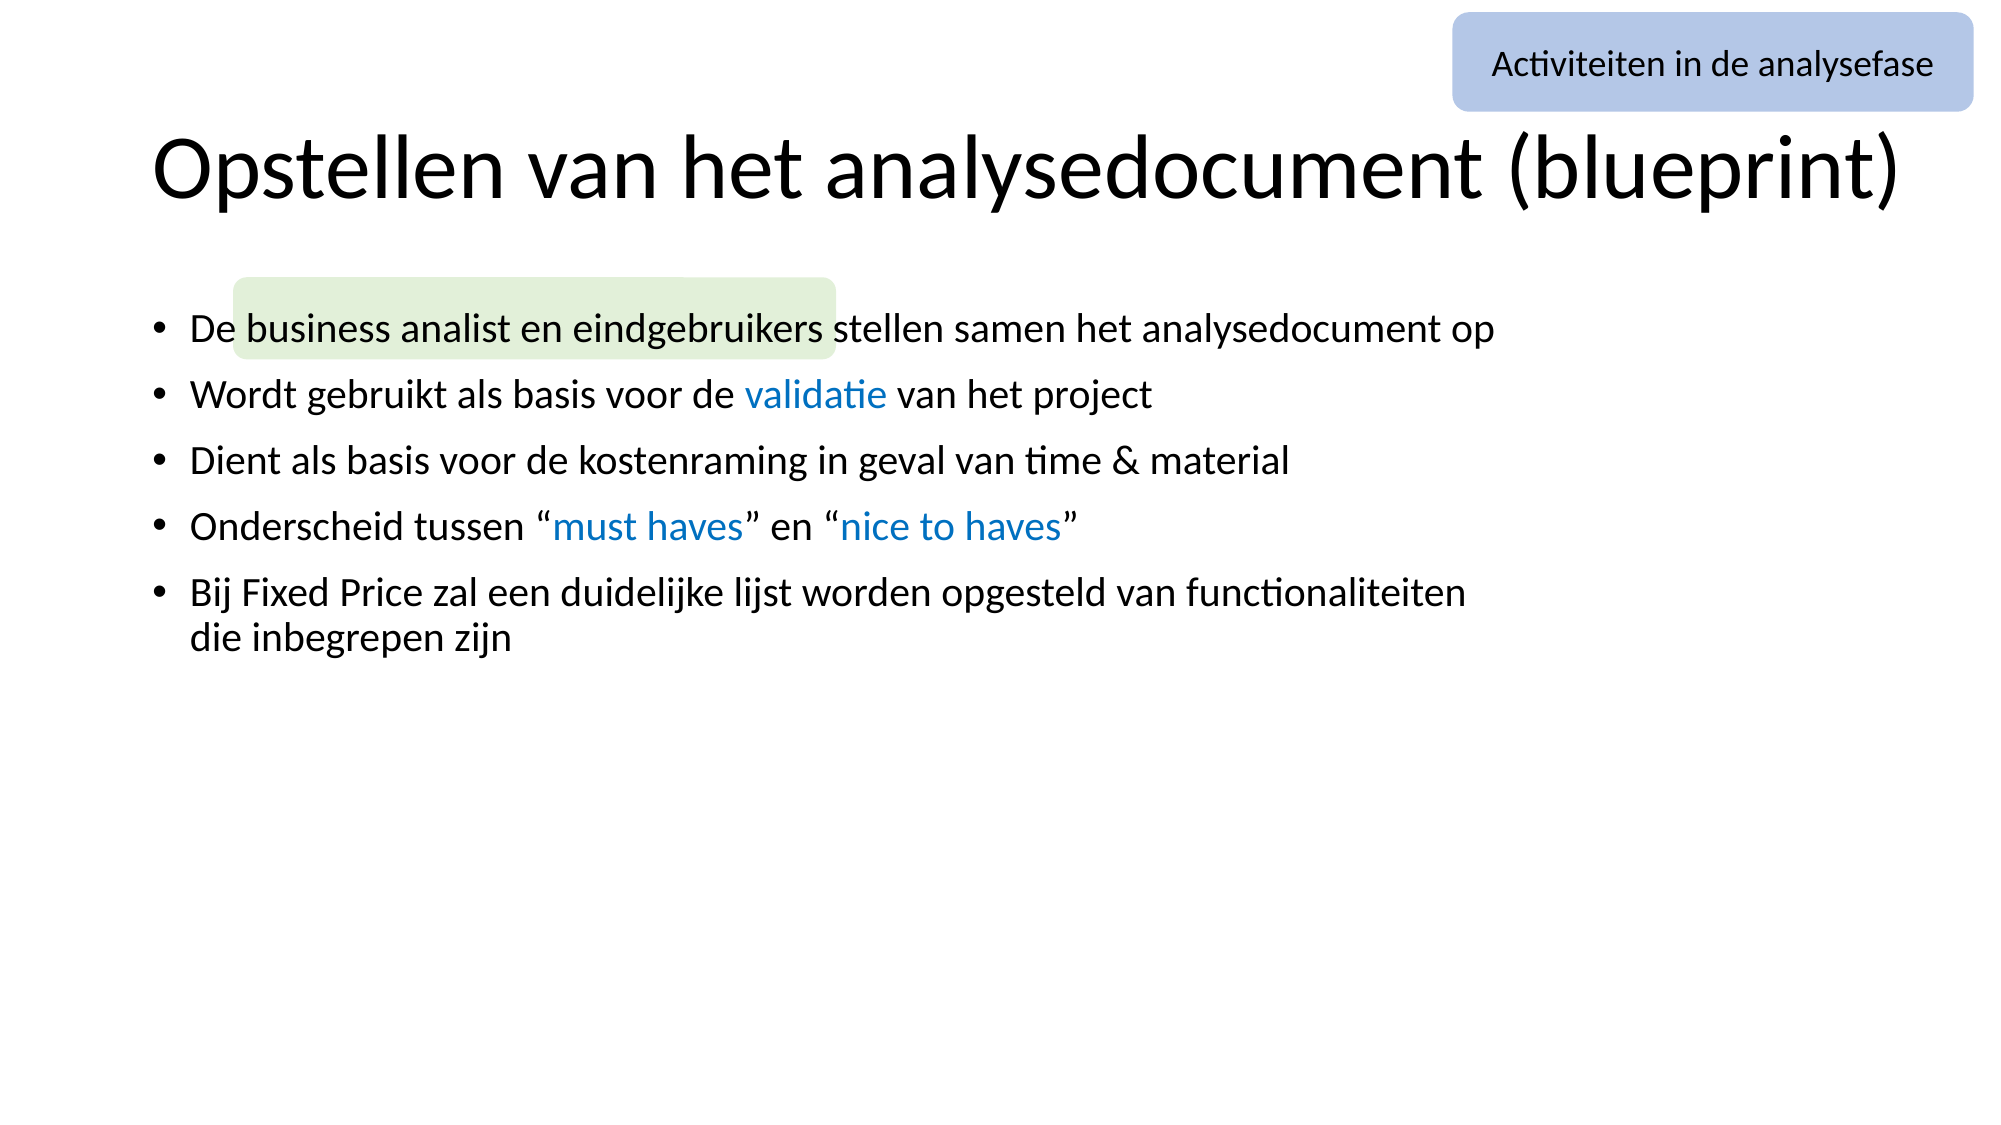

Activiteiten in de analysefase
# Opstellen van het analysedocument (blueprint)

De business analist en eindgebruikers stellen samen het analysedocument op
Wordt gebruikt als basis voor de validatie van het project
Dient als basis voor de kostenraming in geval van time & material
Onderscheid tussen “must haves” en “nice to haves”
Bij Fixed Price zal een duidelijke lijst worden opgesteld van functionaliteiten die inbegrepen zijn